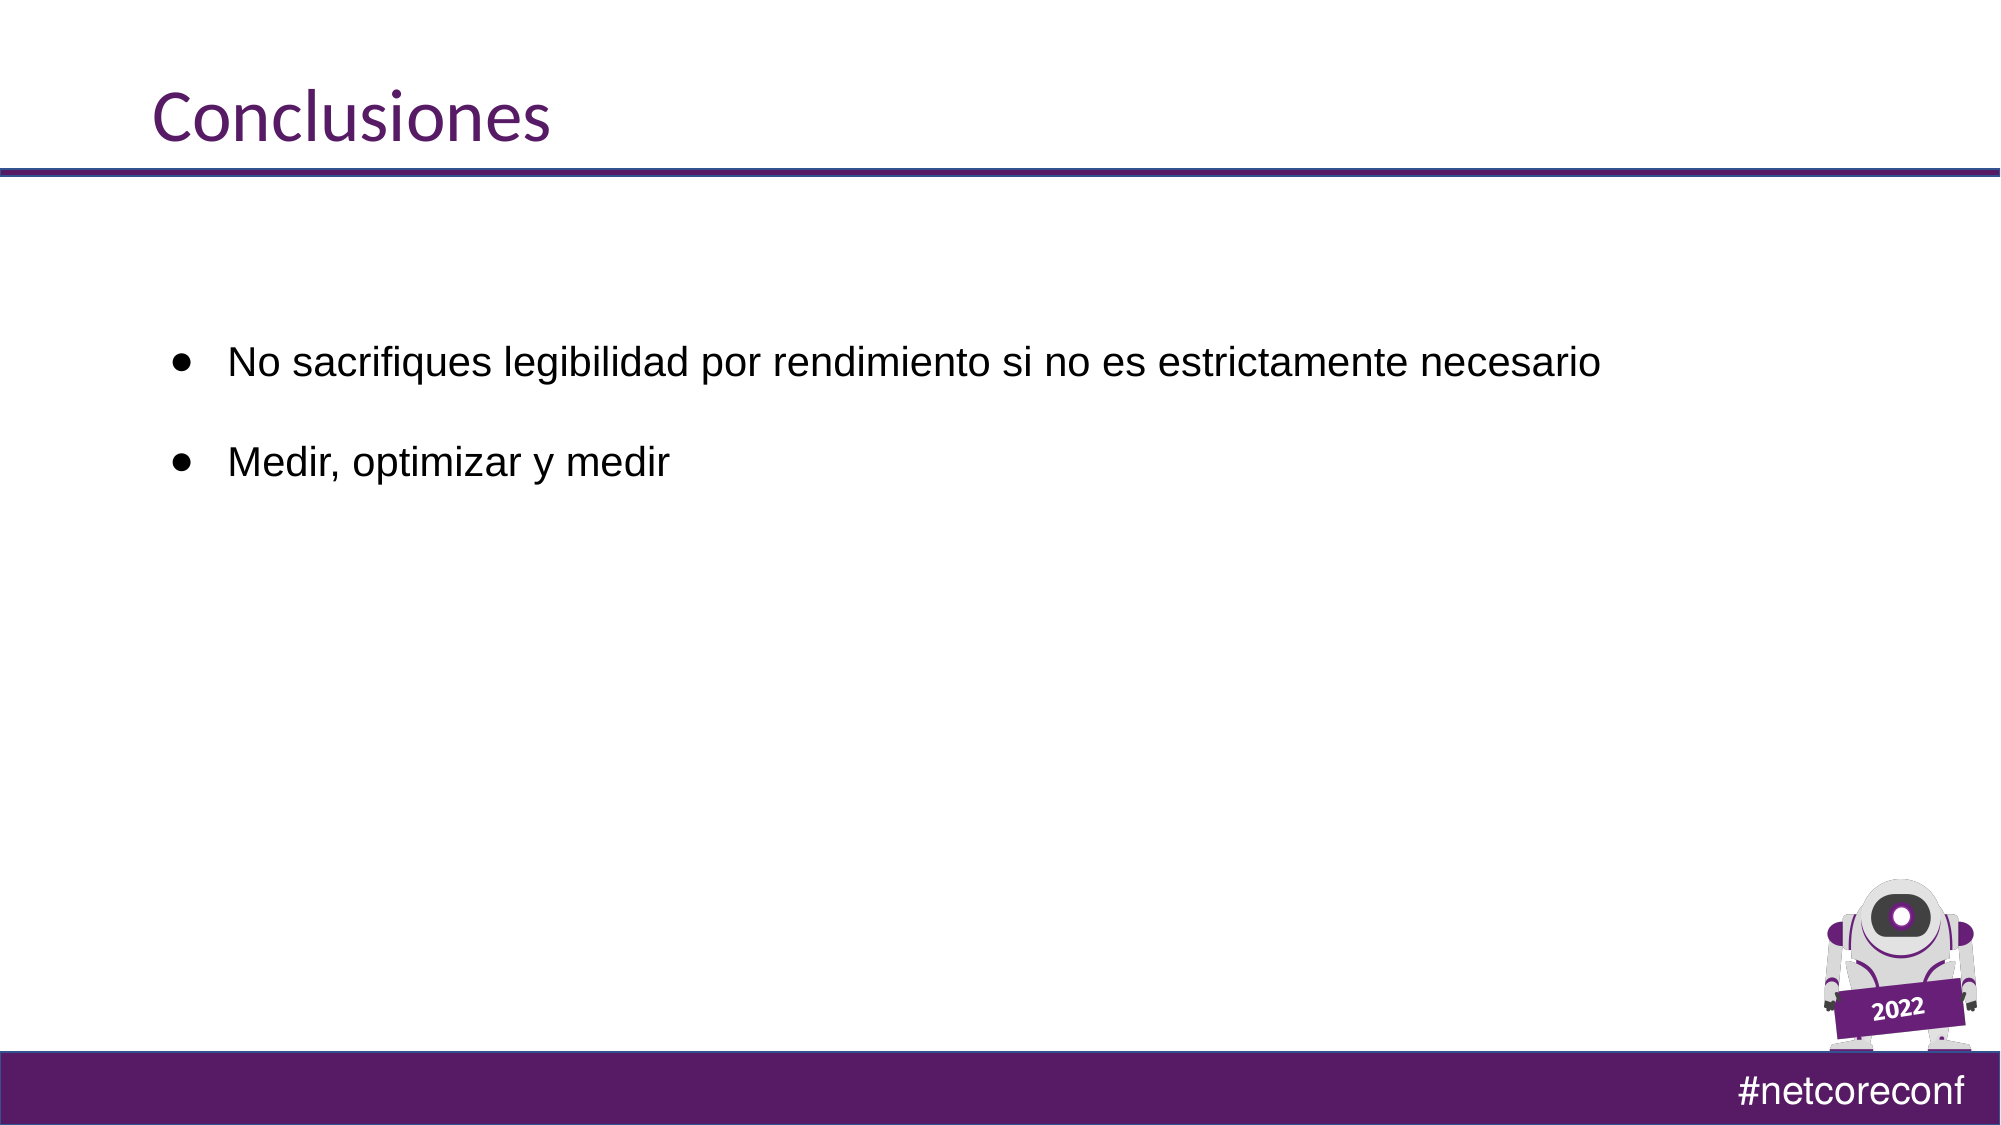

# Conclusiones
No sacrifiques legibilidad por rendimiento si no es estrictamente necesario

Medir, optimizar y medir